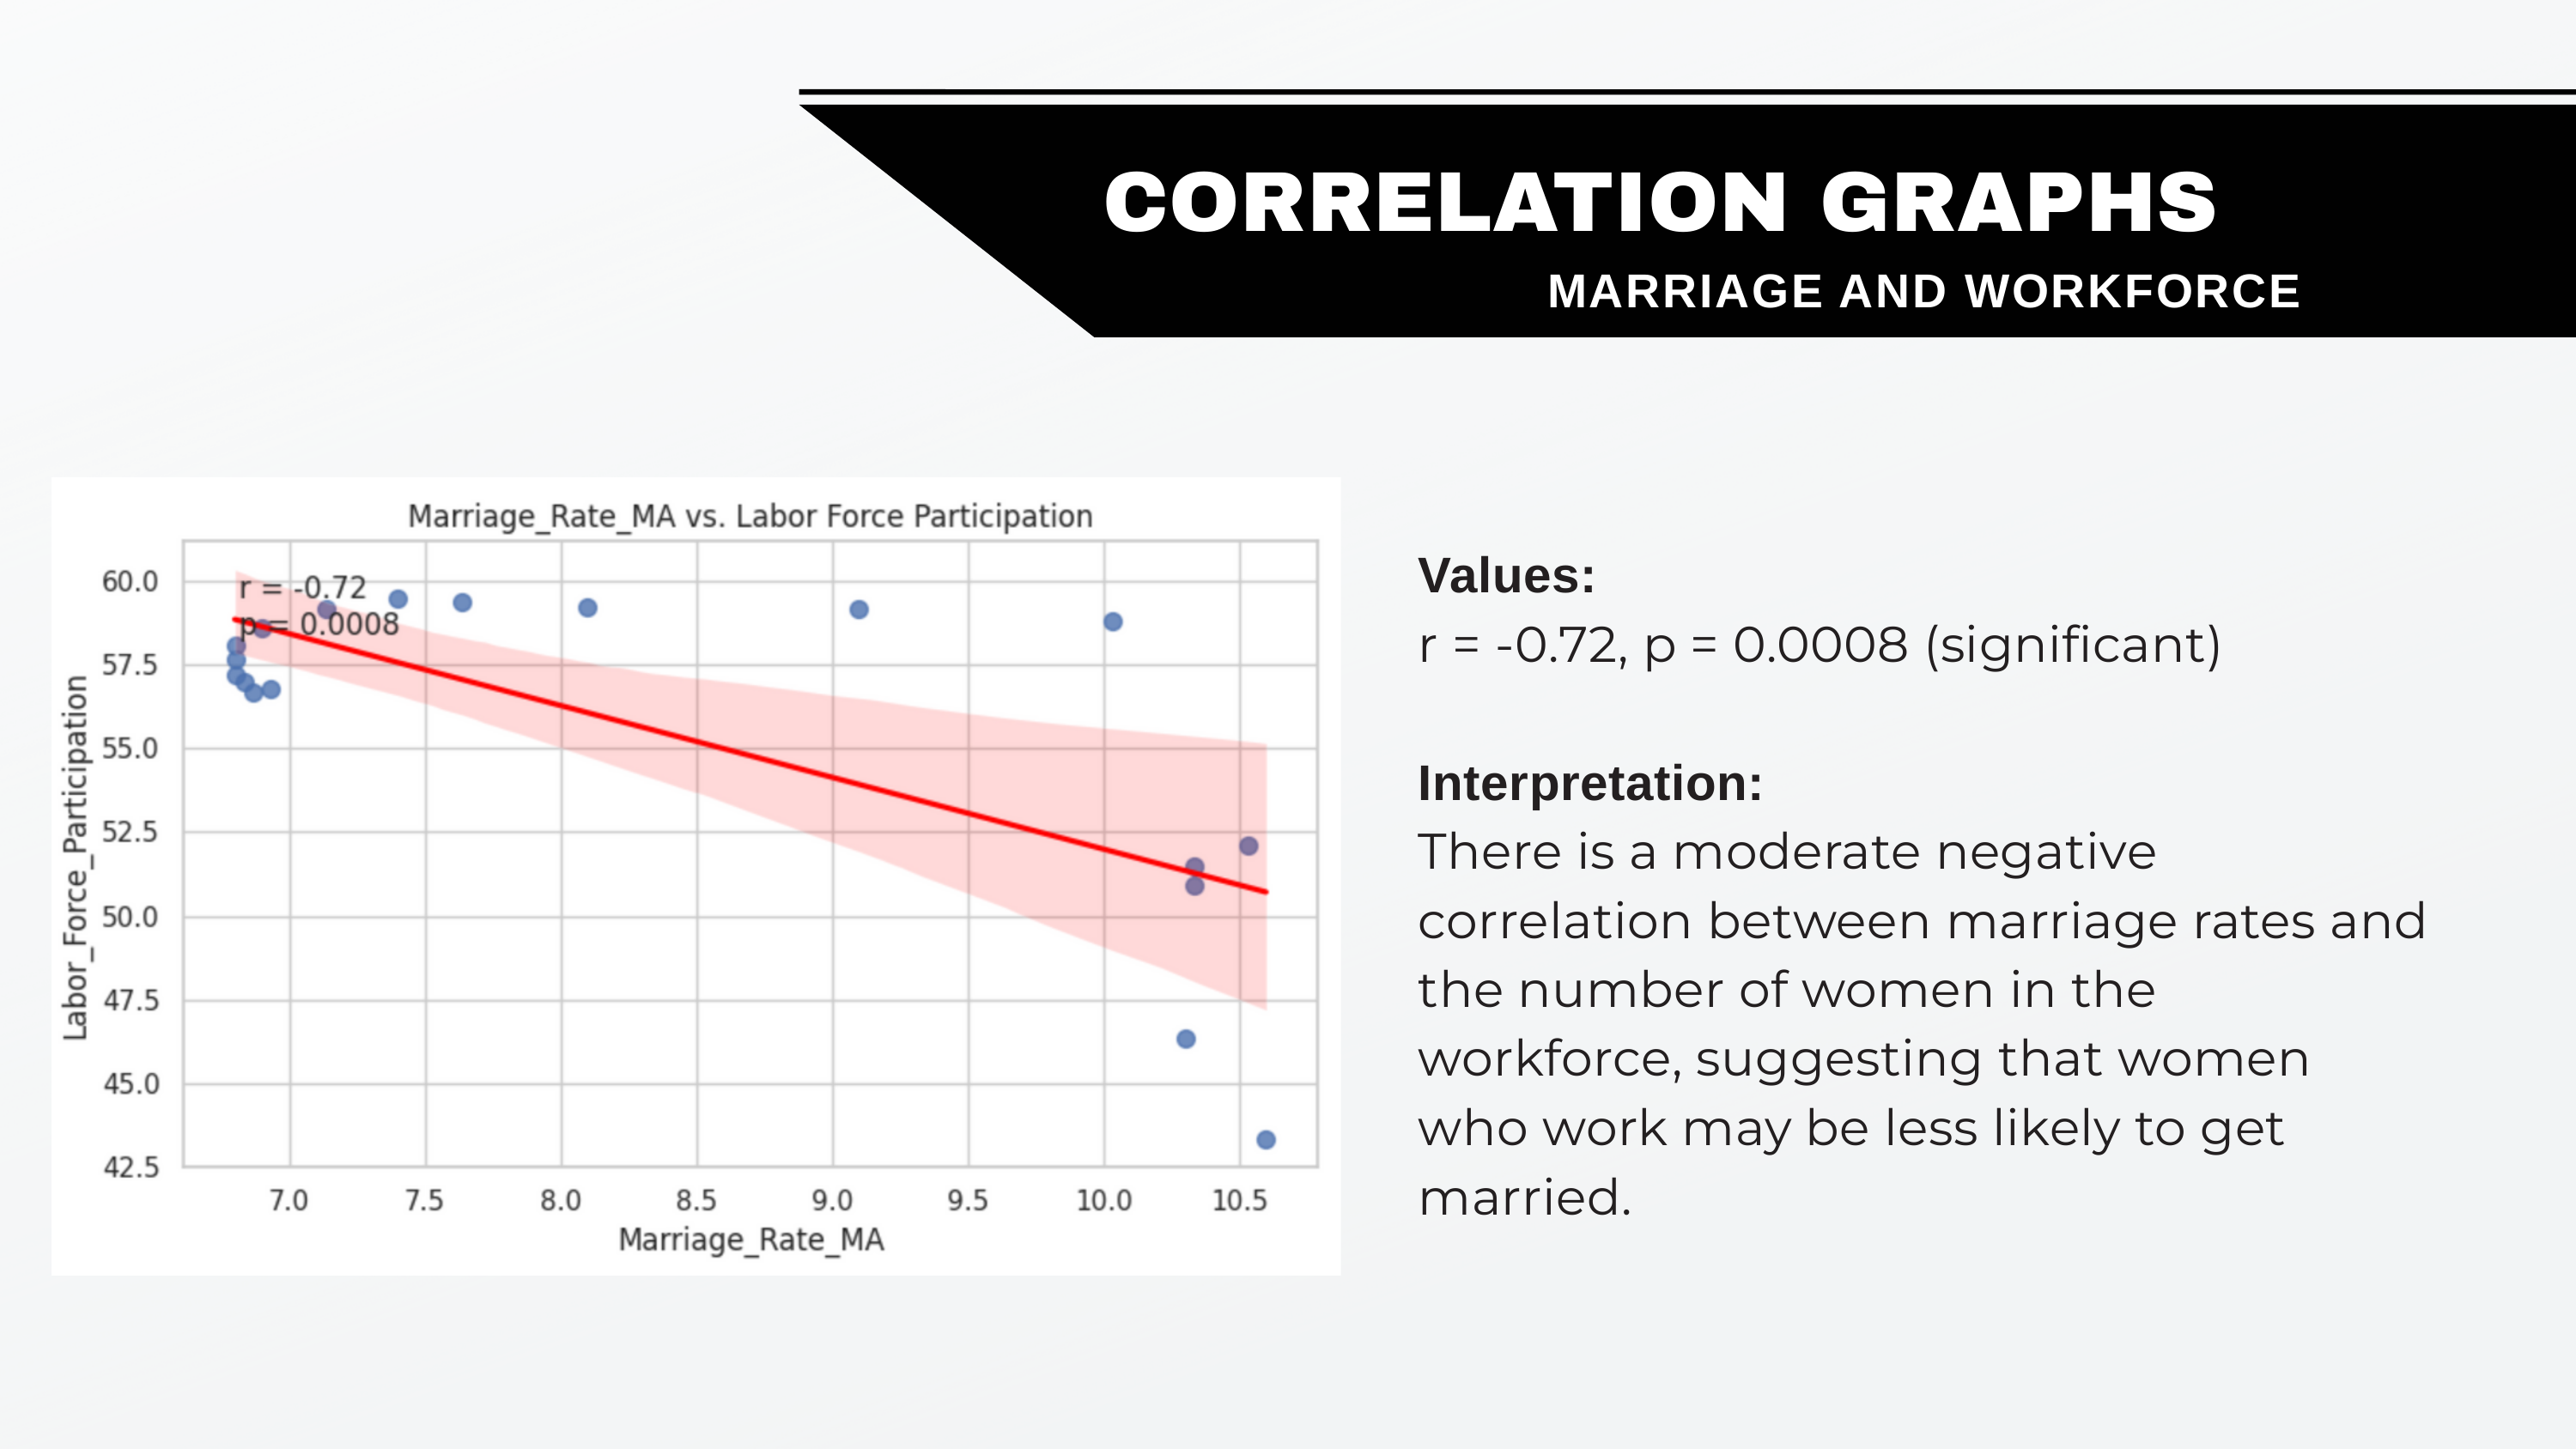

CORRELATION GRAPHS
MARRIAGE AND WORKFORCE

Values:
r = -0.72, p = 0.0008 (significant)

Interpretation:
There is a moderate negative correlation between marriage rates and the number of women in the workforce, suggesting that women who work may be less likely to get married.